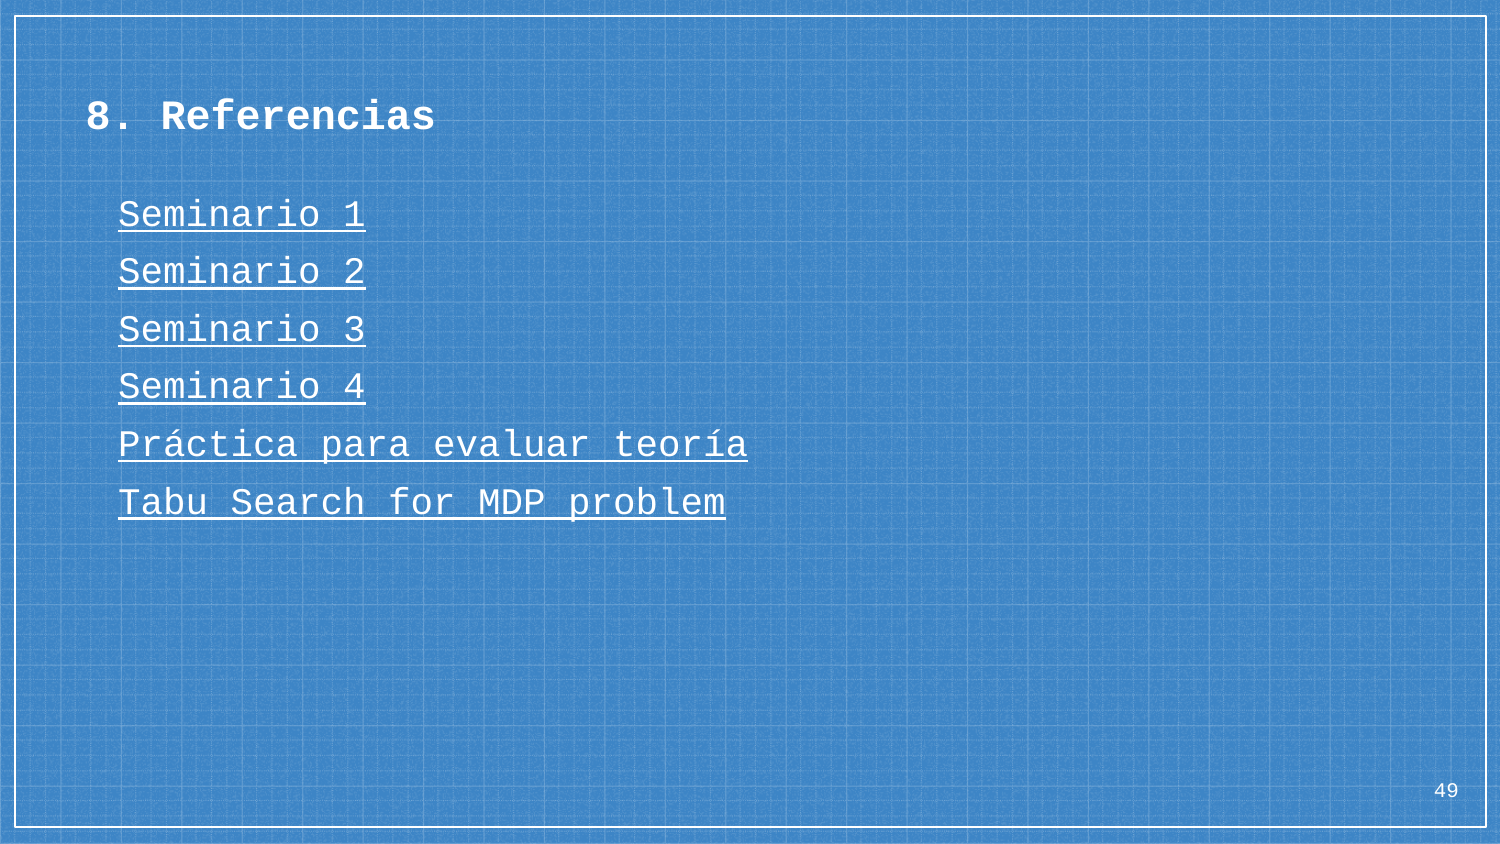

8. Referencias
Seminario 1
Seminario 2
Seminario 3
Seminario 4
Práctica para evaluar teoría
Tabu Search for MDP problem

49